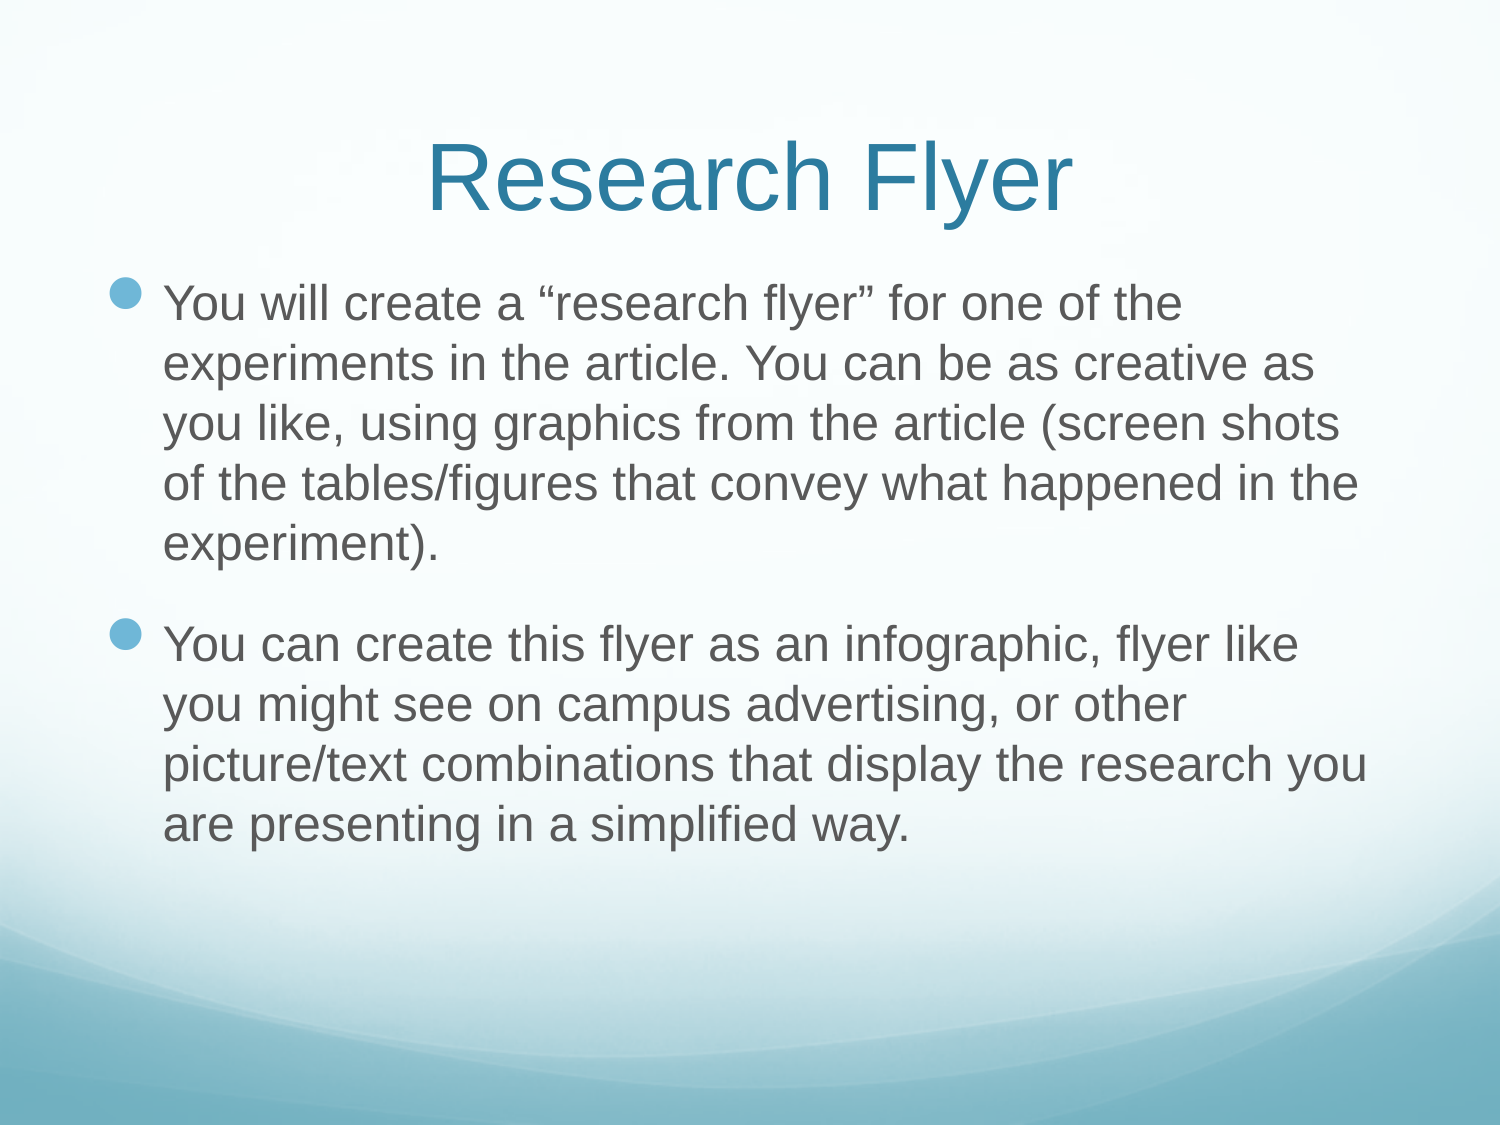

# Research Flyer
You will create a “research flyer” for one of the experiments in the article. You can be as creative as you like, using graphics from the article (screen shots of the tables/figures that convey what happened in the experiment).
You can create this flyer as an infographic, flyer like you might see on campus advertising, or other picture/text combinations that display the research you are presenting in a simplified way.